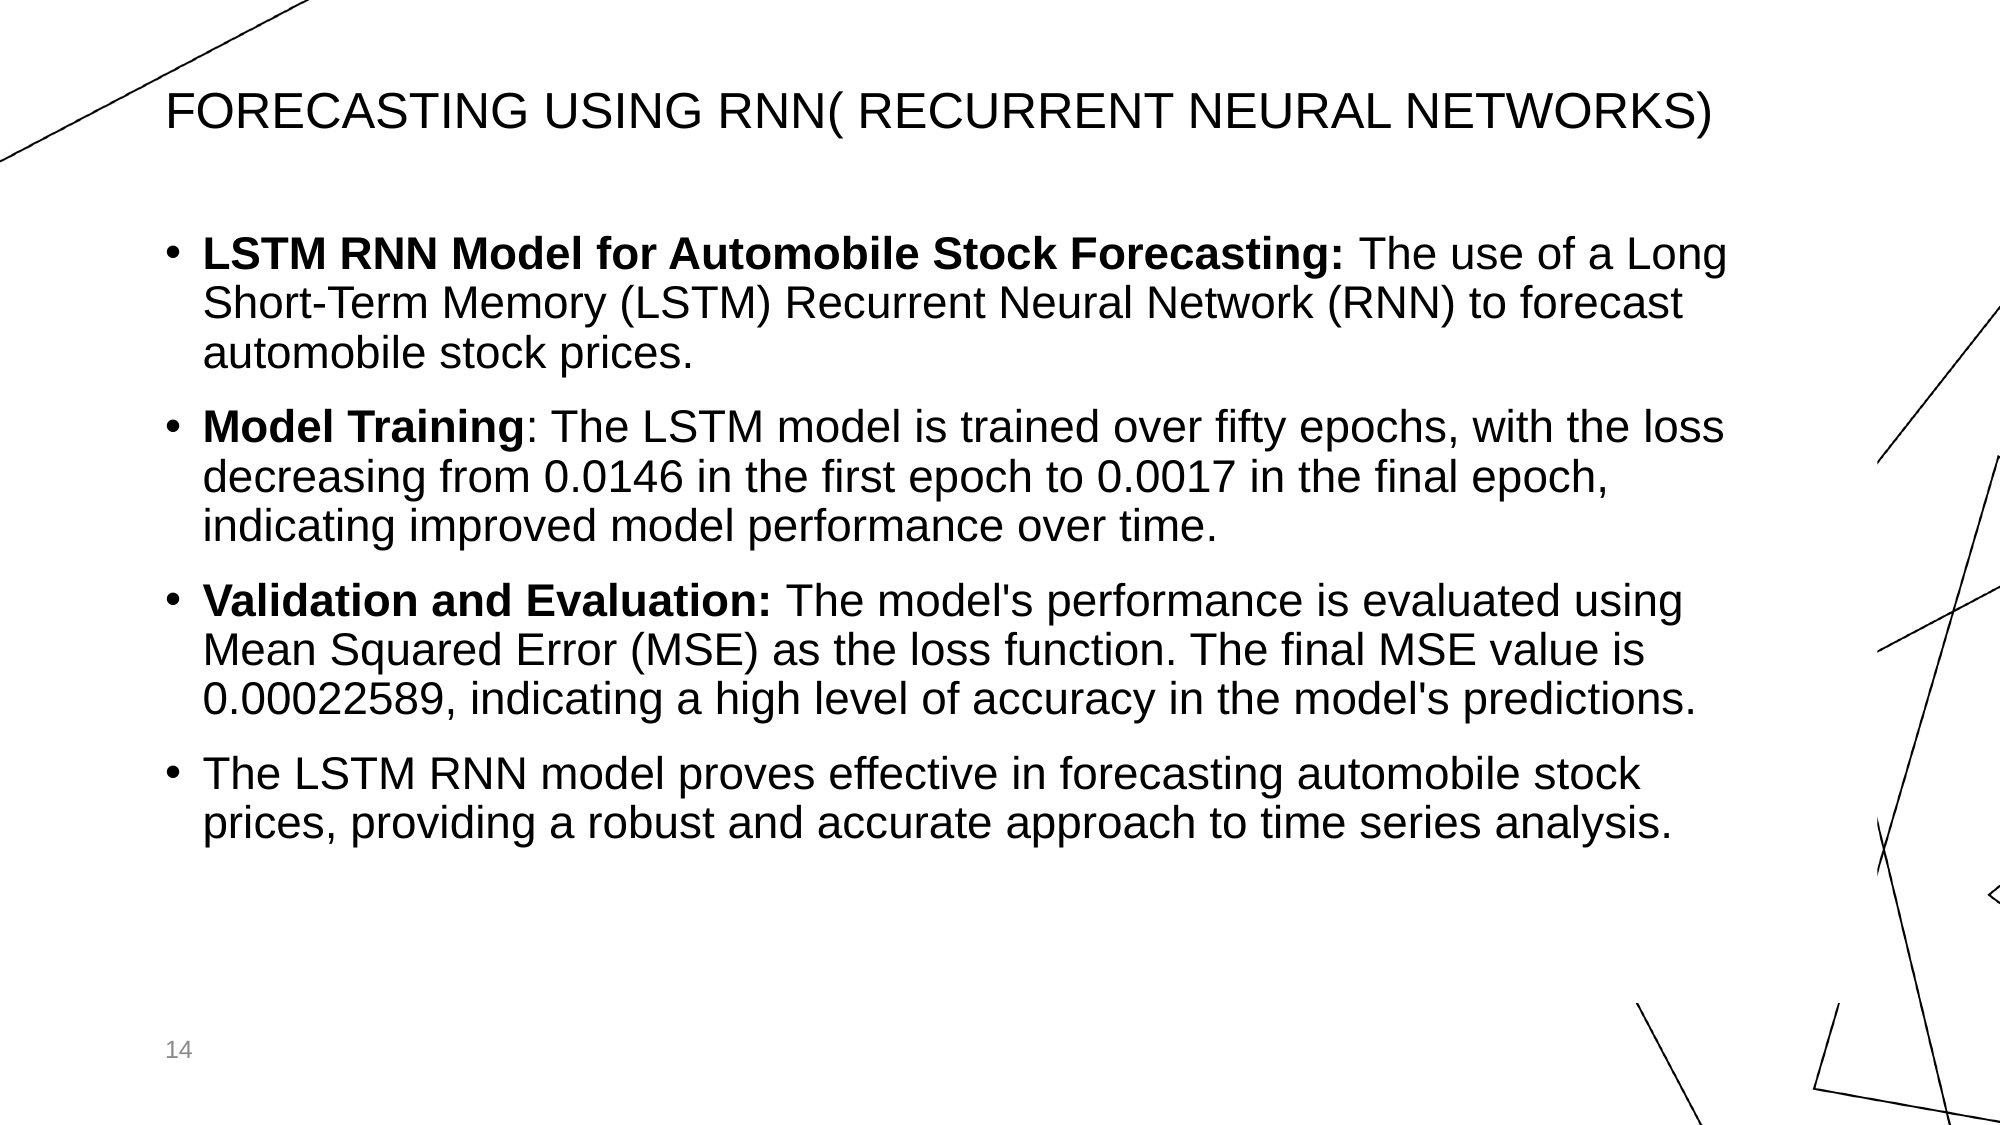

# Forecasting using rnn( Recurrent neural networks)
LSTM RNN Model for Automobile Stock Forecasting: The use of a Long Short-Term Memory (LSTM) Recurrent Neural Network (RNN) to forecast automobile stock prices.
Model Training: The LSTM model is trained over fifty epochs, with the loss decreasing from 0.0146 in the first epoch to 0.0017 in the final epoch, indicating improved model performance over time.
Validation and Evaluation: The model's performance is evaluated using Mean Squared Error (MSE) as the loss function. The final MSE value is 0.00022589, indicating a high level of accuracy in the model's predictions.
The LSTM RNN model proves effective in forecasting automobile stock prices, providing a robust and accurate approach to time series analysis.
14